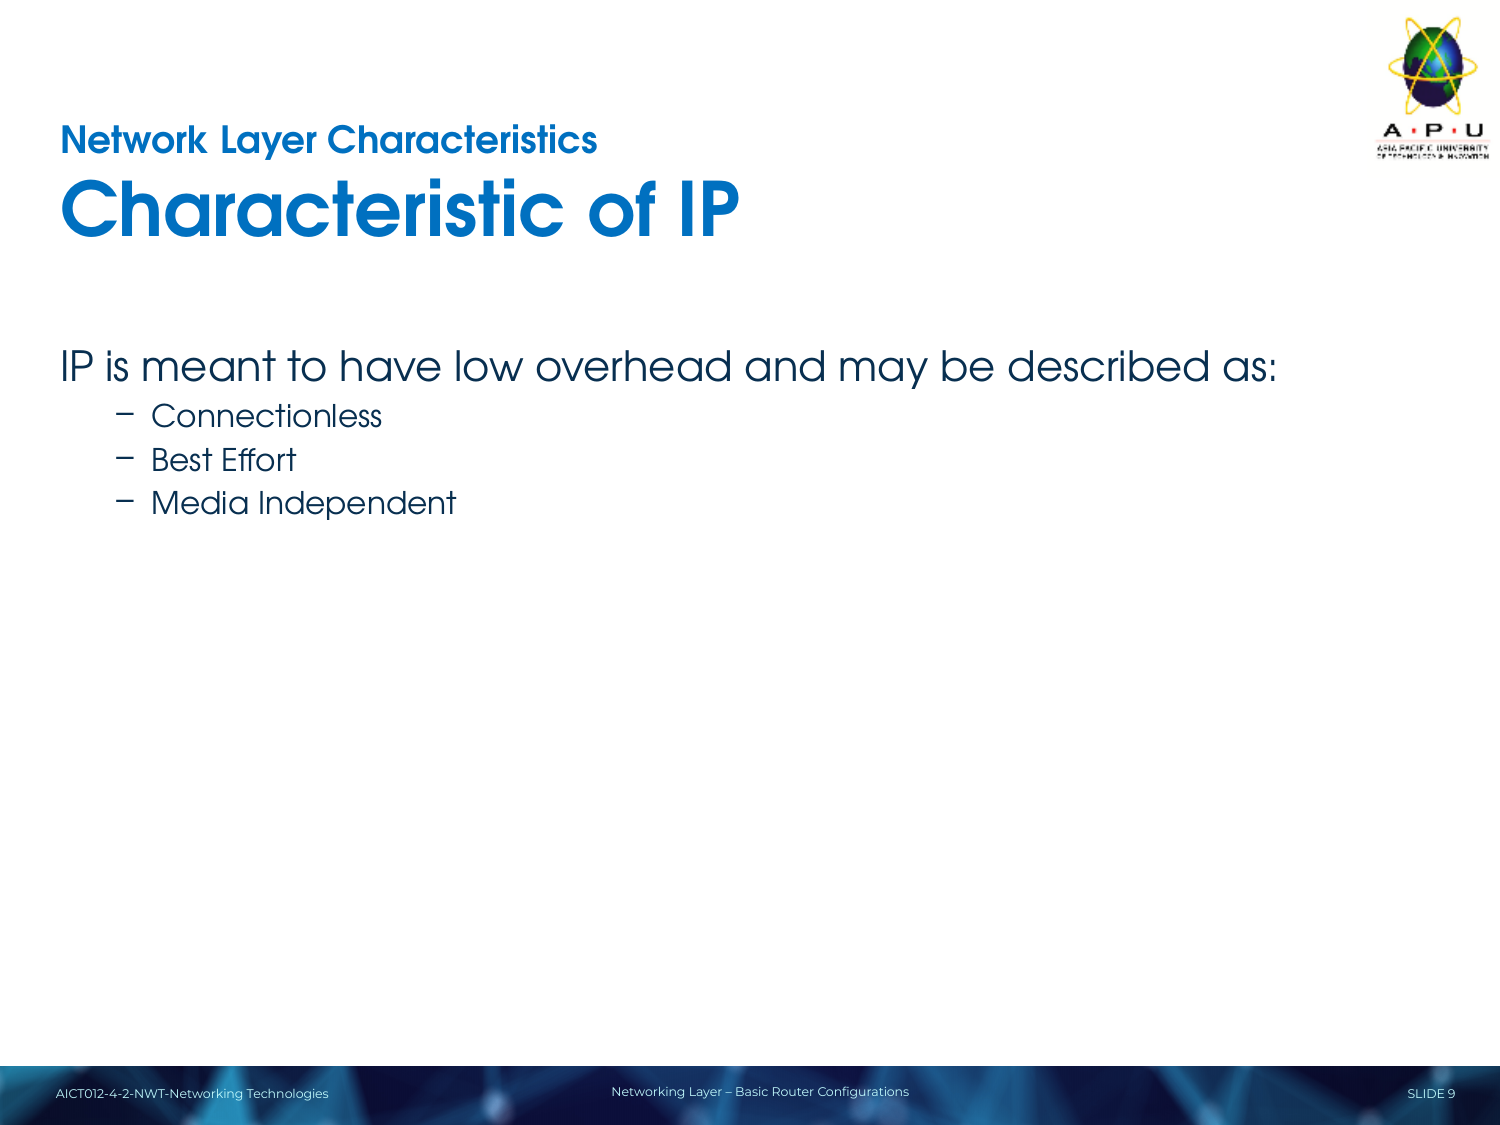

# Network Layer Characteristics Characteristic of IP
IP is meant to have low overhead and may be described as:
Connectionless
Best Effort
Media Independent